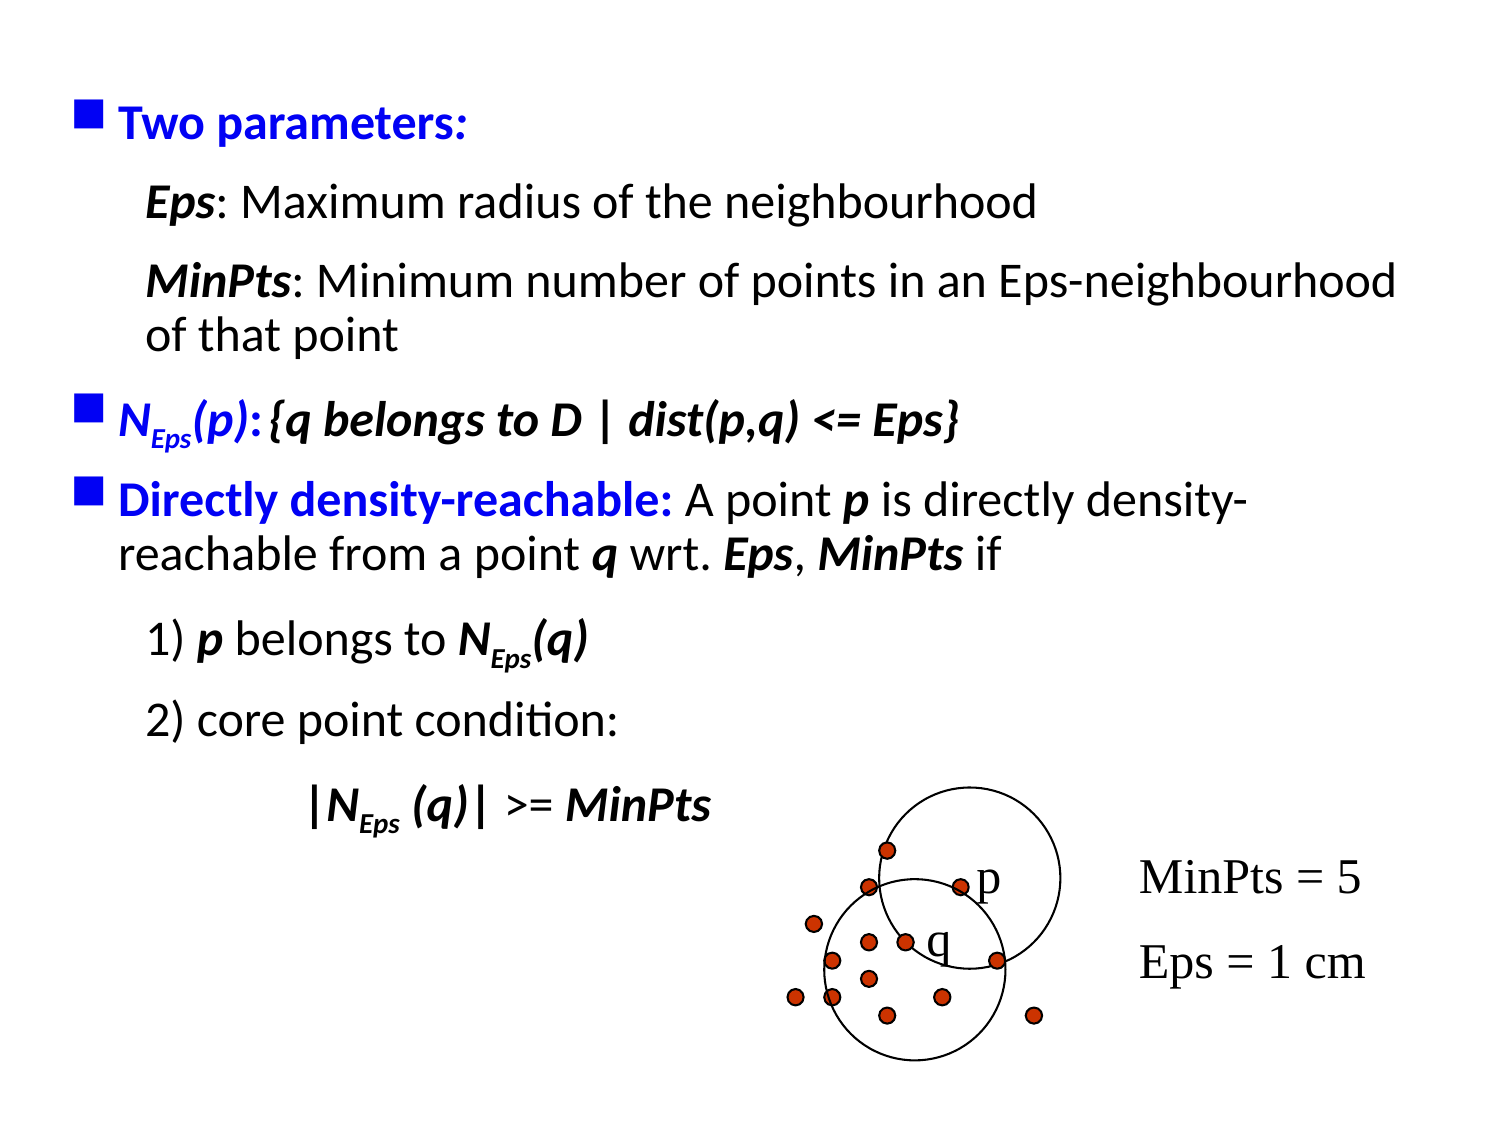

Two parameters:
Eps: Maximum radius of the neighbourhood
MinPts: Minimum number of points in an Eps-neighbourhood of that point
NEps(p):	{q belongs to D | dist(p,q) <= Eps}
Directly density-reachable: A point p is directly density-reachable from a point q wrt. Eps, MinPts if
1) p belongs to NEps(q)
2) core point condition:
              |NEps (q)| >= MinPts

p

q

MinPts = 5
Eps = 1 cm